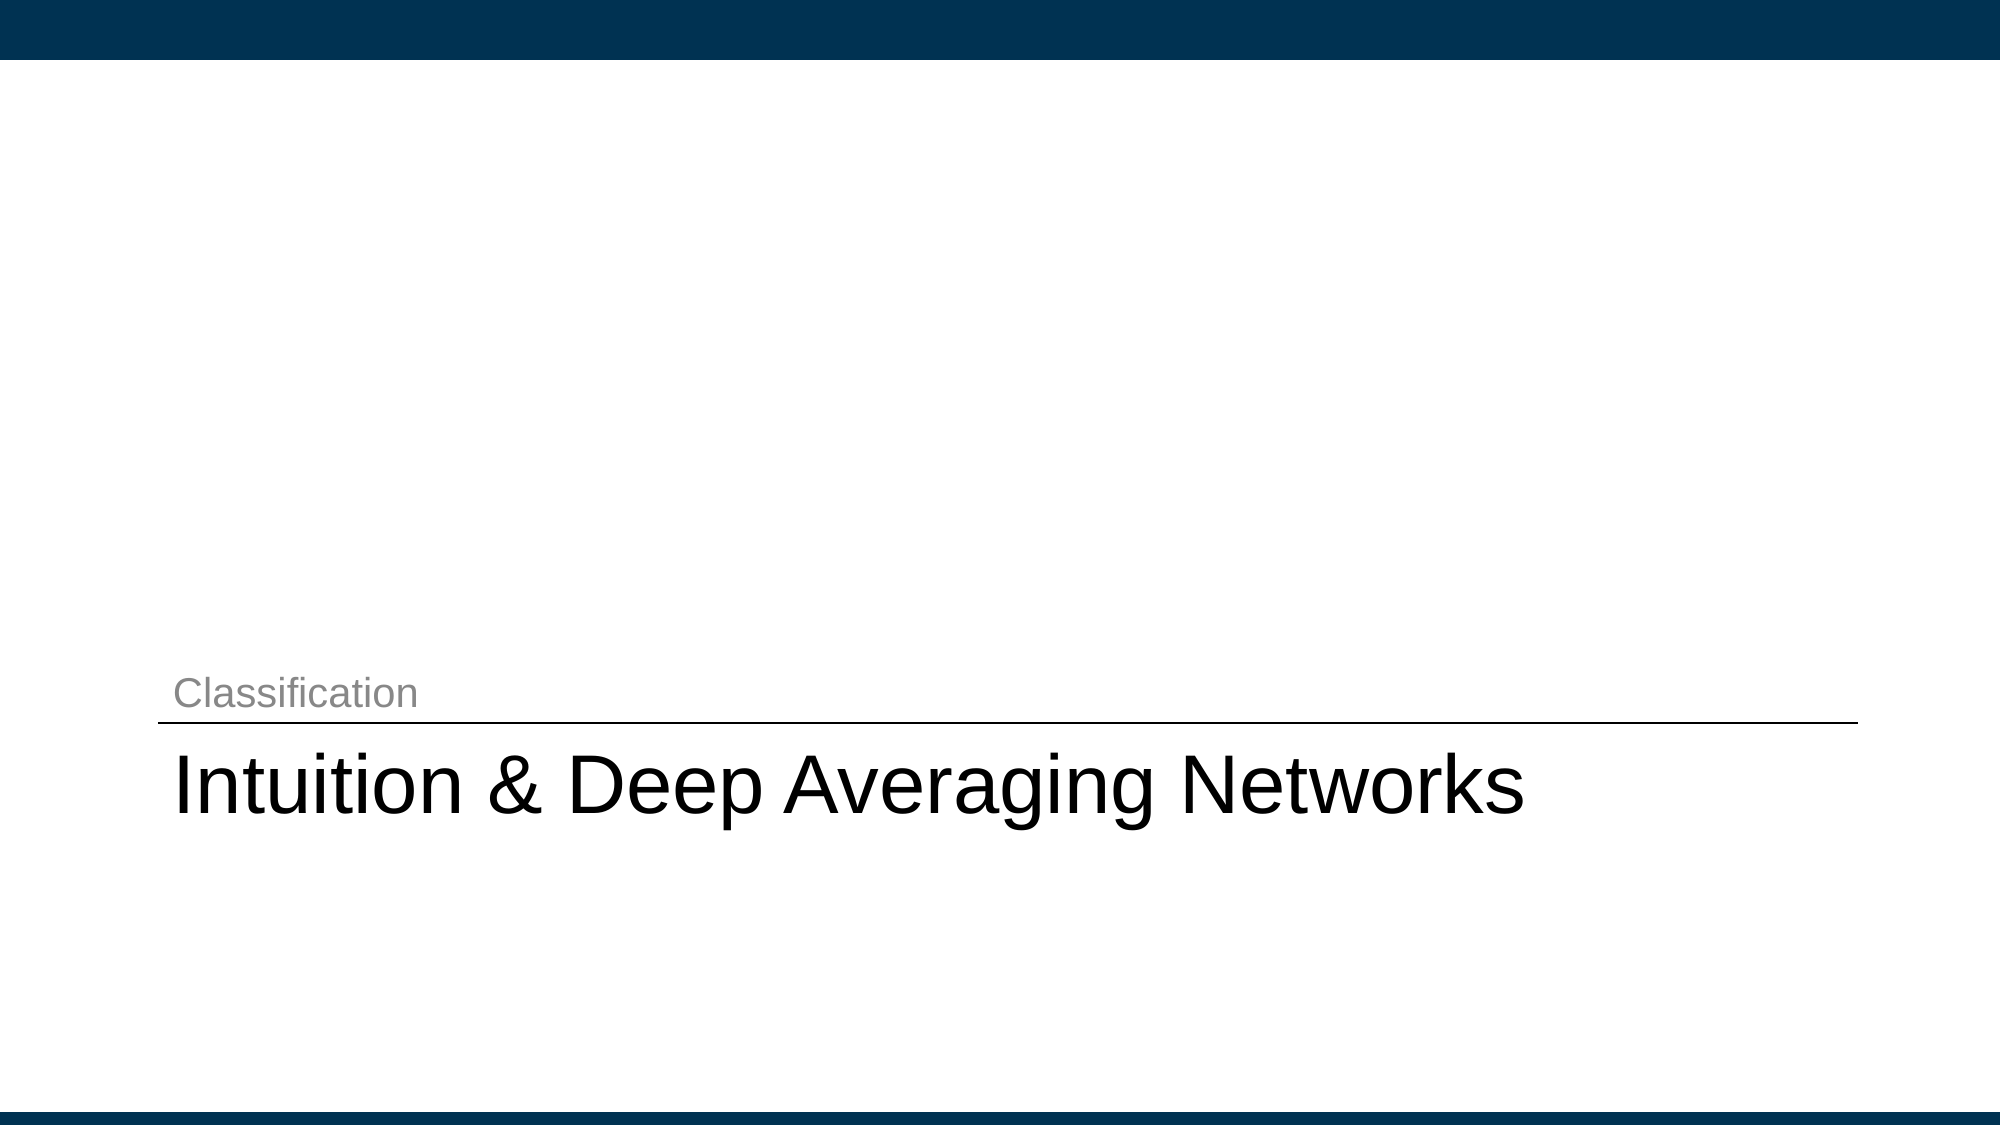

Classification
# Intuition & Deep Averaging Networks